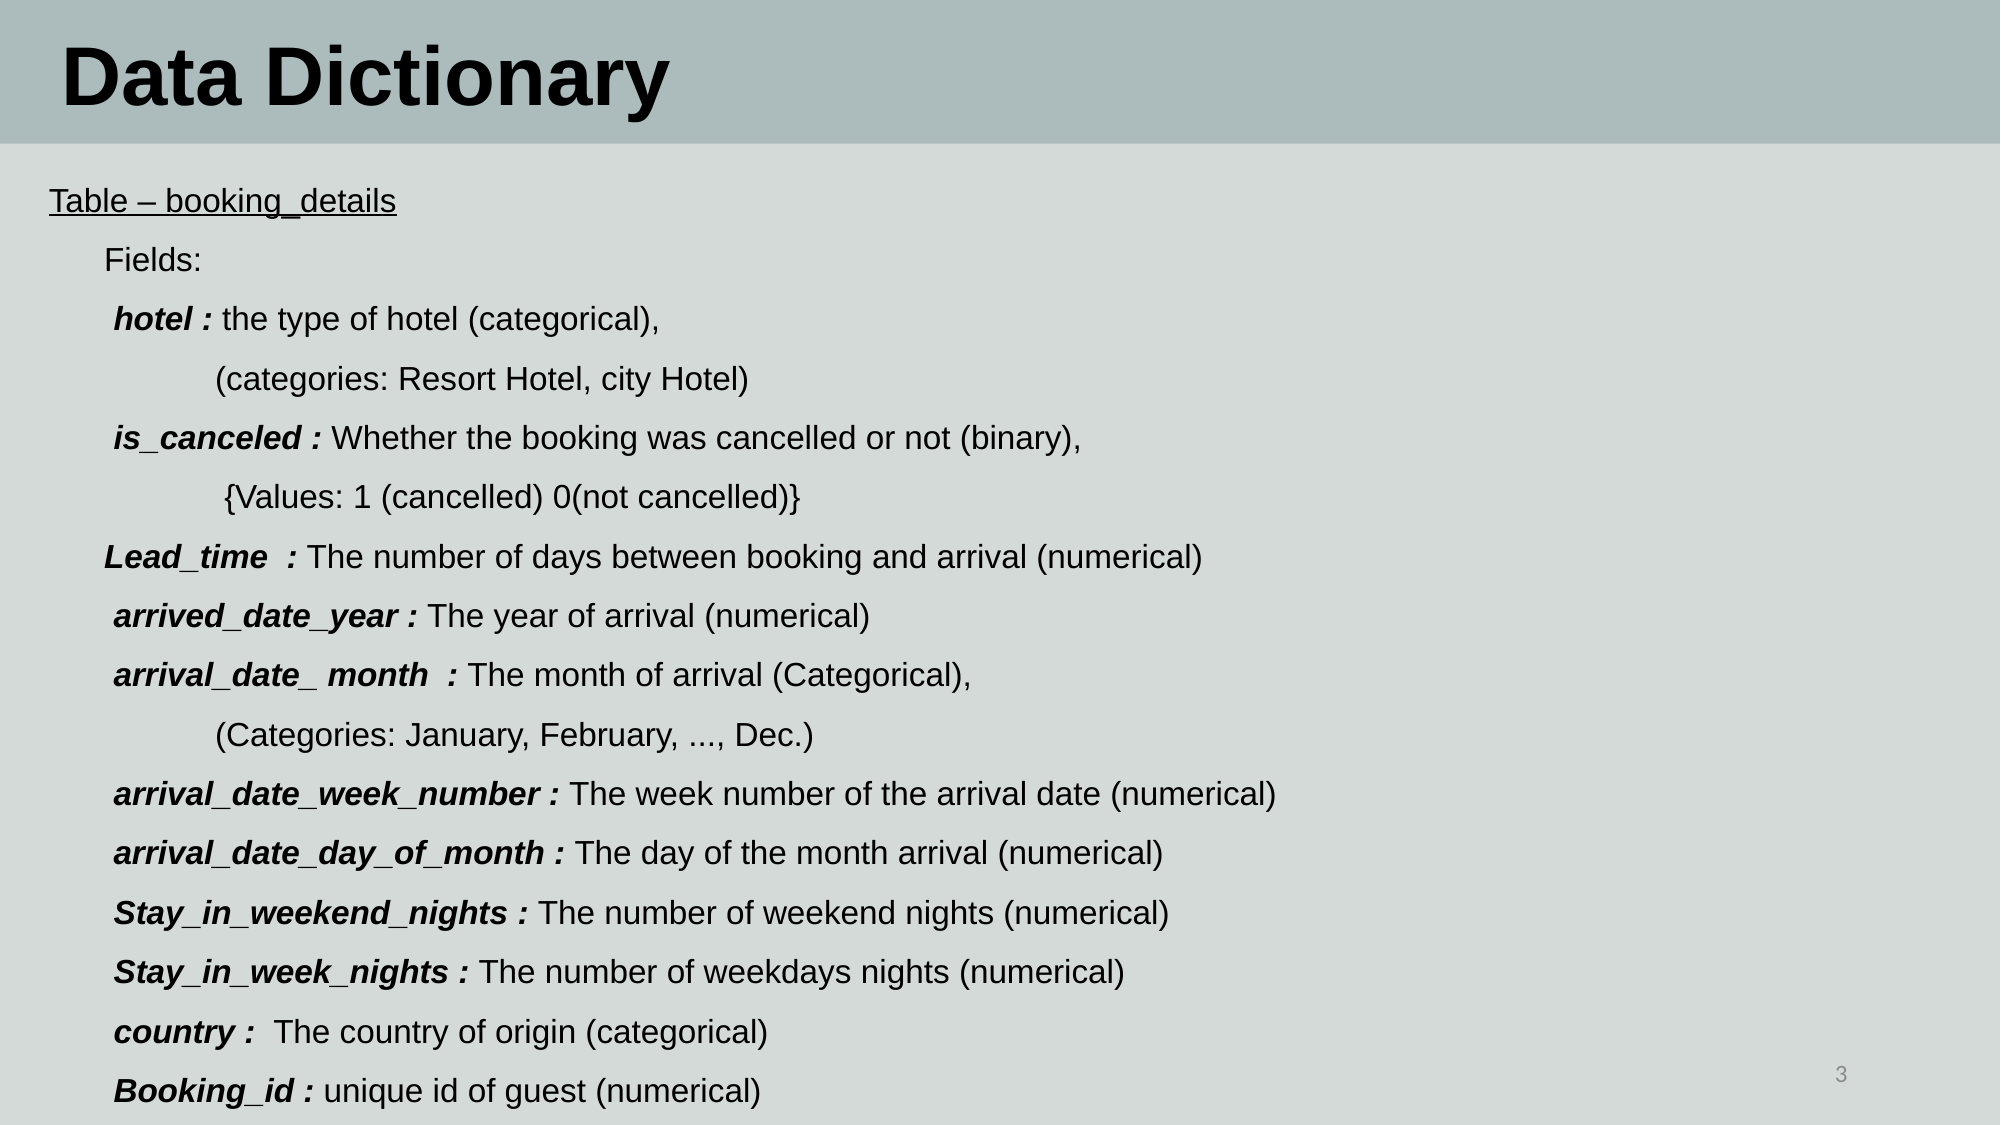

Data Dictionary
Table – booking_details
      Fields:
       hotel : the type of hotel (categorical),
                  (categories: Resort Hotel, city Hotel)
       is_canceled : Whether the booking was cancelled or not (binary),
                   {Values: 1 (cancelled) 0(not cancelled)}
      Lead_time  : The number of days between booking and arrival (numerical)
       arrived_date_year : The year of arrival (numerical)
       arrival_date_ month  : The month of arrival (Categorical),
                  (Categories: January, February, ..., Dec.)
       arrival_date_week_number : The week number of the arrival date (numerical)
       arrival_date_day_of_month : The day of the month arrival (numerical)
       Stay_in_weekend_nights : The number of weekend nights (numerical)
       Stay_in_week_nights : The number of weekdays nights (numerical)
       country :  The country of origin (categorical)
       Booking_id : unique id of guest (numerical)
3